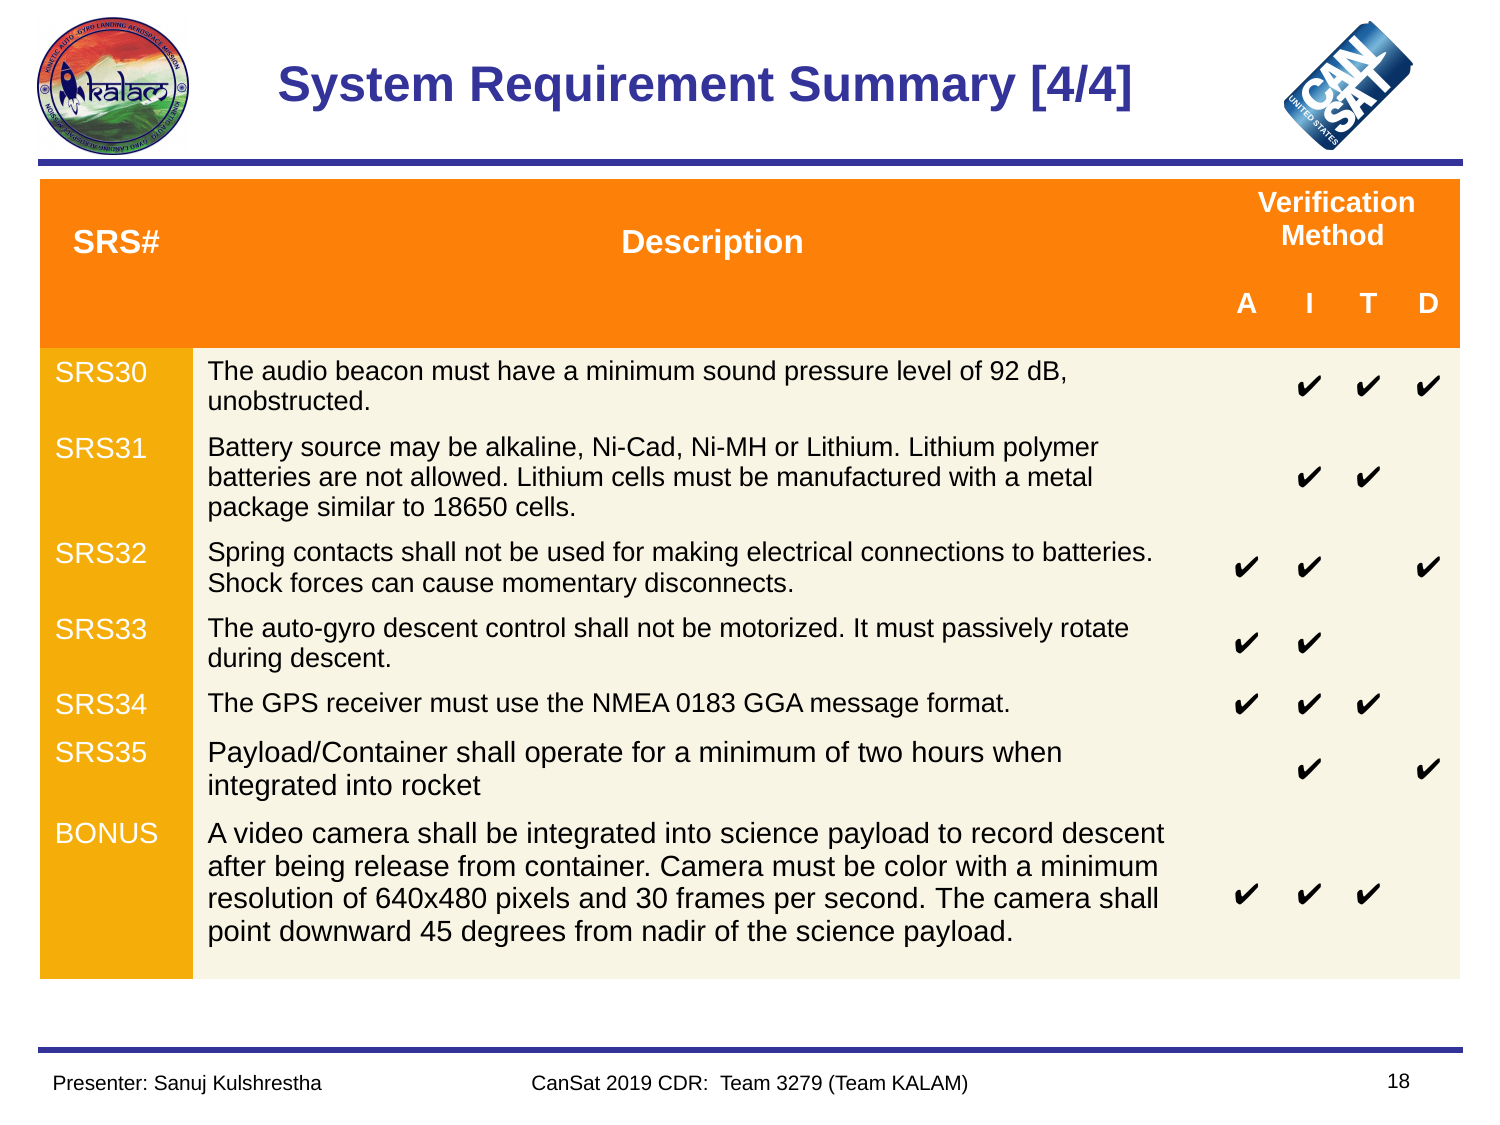

# System Requirement Summary [4/4]
| SRS# | Description | Verification Method |  |  |  |
| --- | --- | --- | --- | --- | --- |
|  |  | A | I | T | D |
| SRS30 | The audio beacon must have a minimum sound pressure level of 92 dB, unobstructed. |  | ✔️ | ✔️ | ✔️ |
| SRS31 | Battery source may be alkaline, Ni-Cad, Ni-MH or Lithium. Lithium polymer batteries are not allowed. Lithium cells must be manufactured with a metal package similar to 18650 cells. |  | ✔️ | ✔️ |  |
| SRS32 | Spring contacts shall not be used for making electrical connections to batteries. Shock forces can cause momentary disconnects. | ✔️ | ✔️ |  | ✔️ |
| SRS33 | The auto-gyro descent control shall not be motorized. It must passively rotate during descent. | ✔️ | ✔️ |  |  |
| SRS34 | The GPS receiver must use the NMEA 0183 GGA message format. | ✔️ | ✔️ | ✔️ |  |
| SRS35 | Payload/Container shall operate for a minimum of two hours when integrated into rocket |  | ✔️ |  | ✔️ |
| BONUS | A video camera shall be integrated into science payload to record descent after being release from container. Camera must be color with a minimum resolution of 640x480 pixels and 30 frames per second. The camera shall point downward 45 degrees from nadir of the science payload. | ✔️ | ✔️ | ✔️ |  |
18
Presenter: Sanuj Kulshrestha
CanSat 2019 CDR:  Team 3279 (Team KALAM)